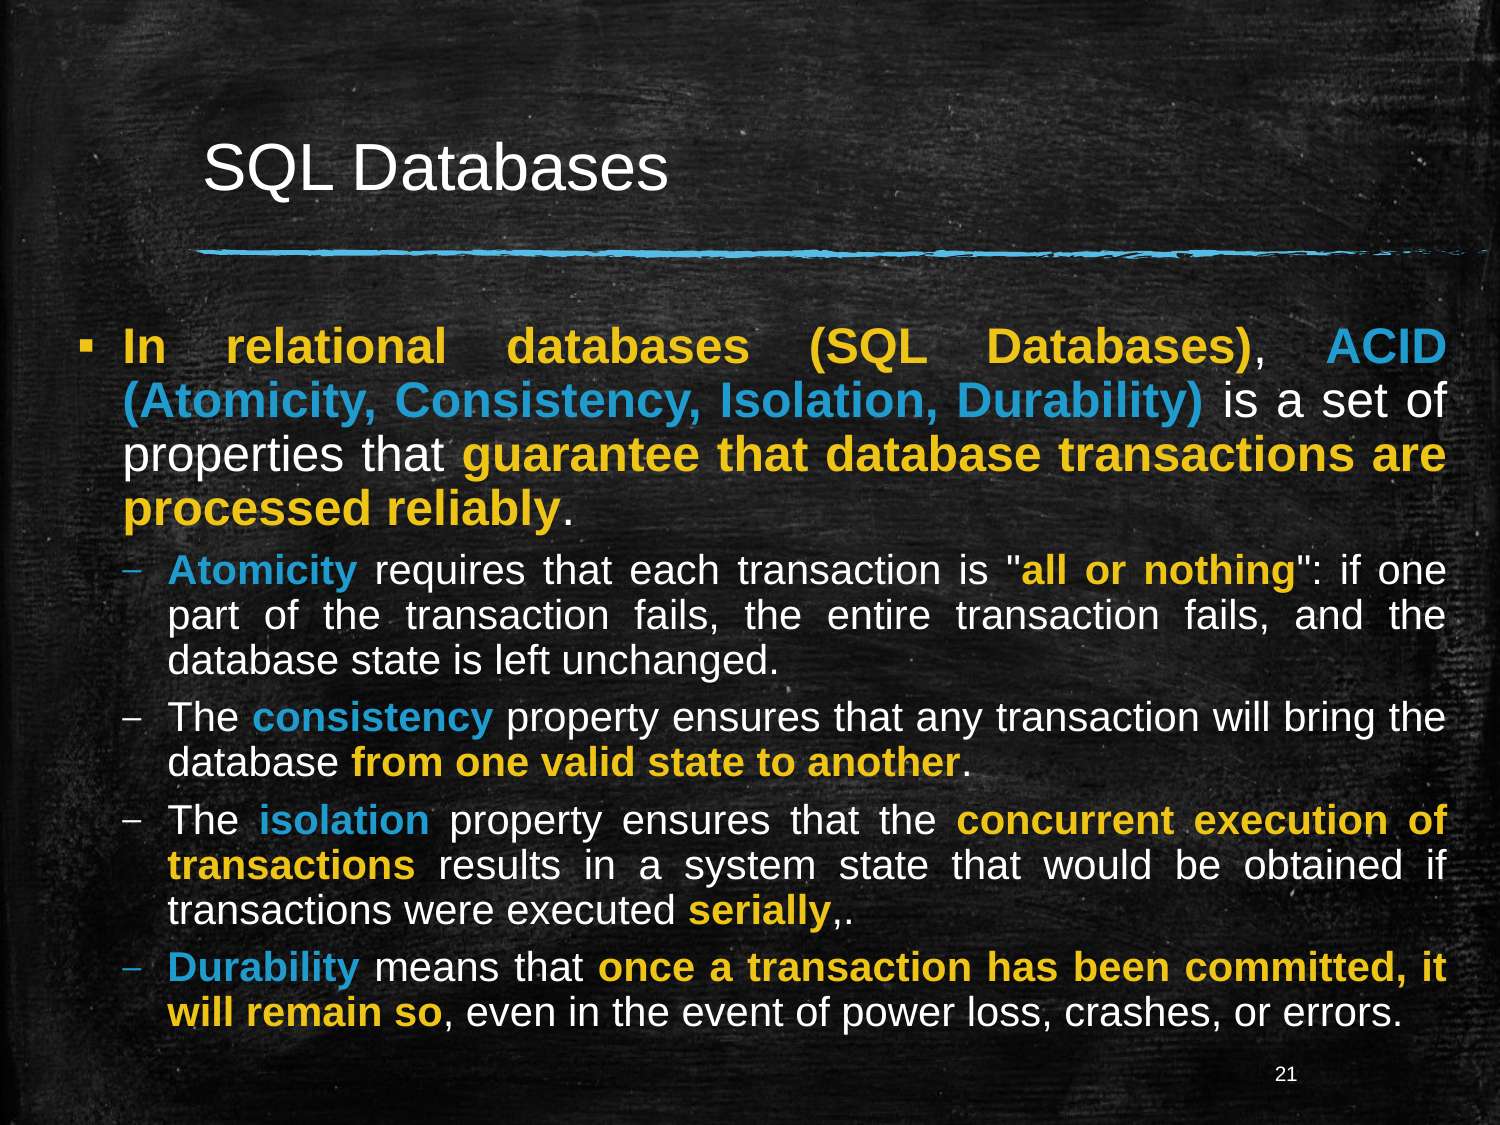

# SQL Databases
In relational databases (SQL Databases), ACID (Atomicity, Consistency, Isolation, Durability) is a set of properties that guarantee that database transactions are processed reliably.
Atomicity requires that each transaction is "all or nothing": if one part of the transaction fails, the entire transaction fails, and the database state is left unchanged.
The consistency property ensures that any transaction will bring the database from one valid state to another.
The isolation property ensures that the concurrent execution of transactions results in a system state that would be obtained if transactions were executed serially,.
Durability means that once a transaction has been committed, it will remain so, even in the event of power loss, crashes, or errors.
21